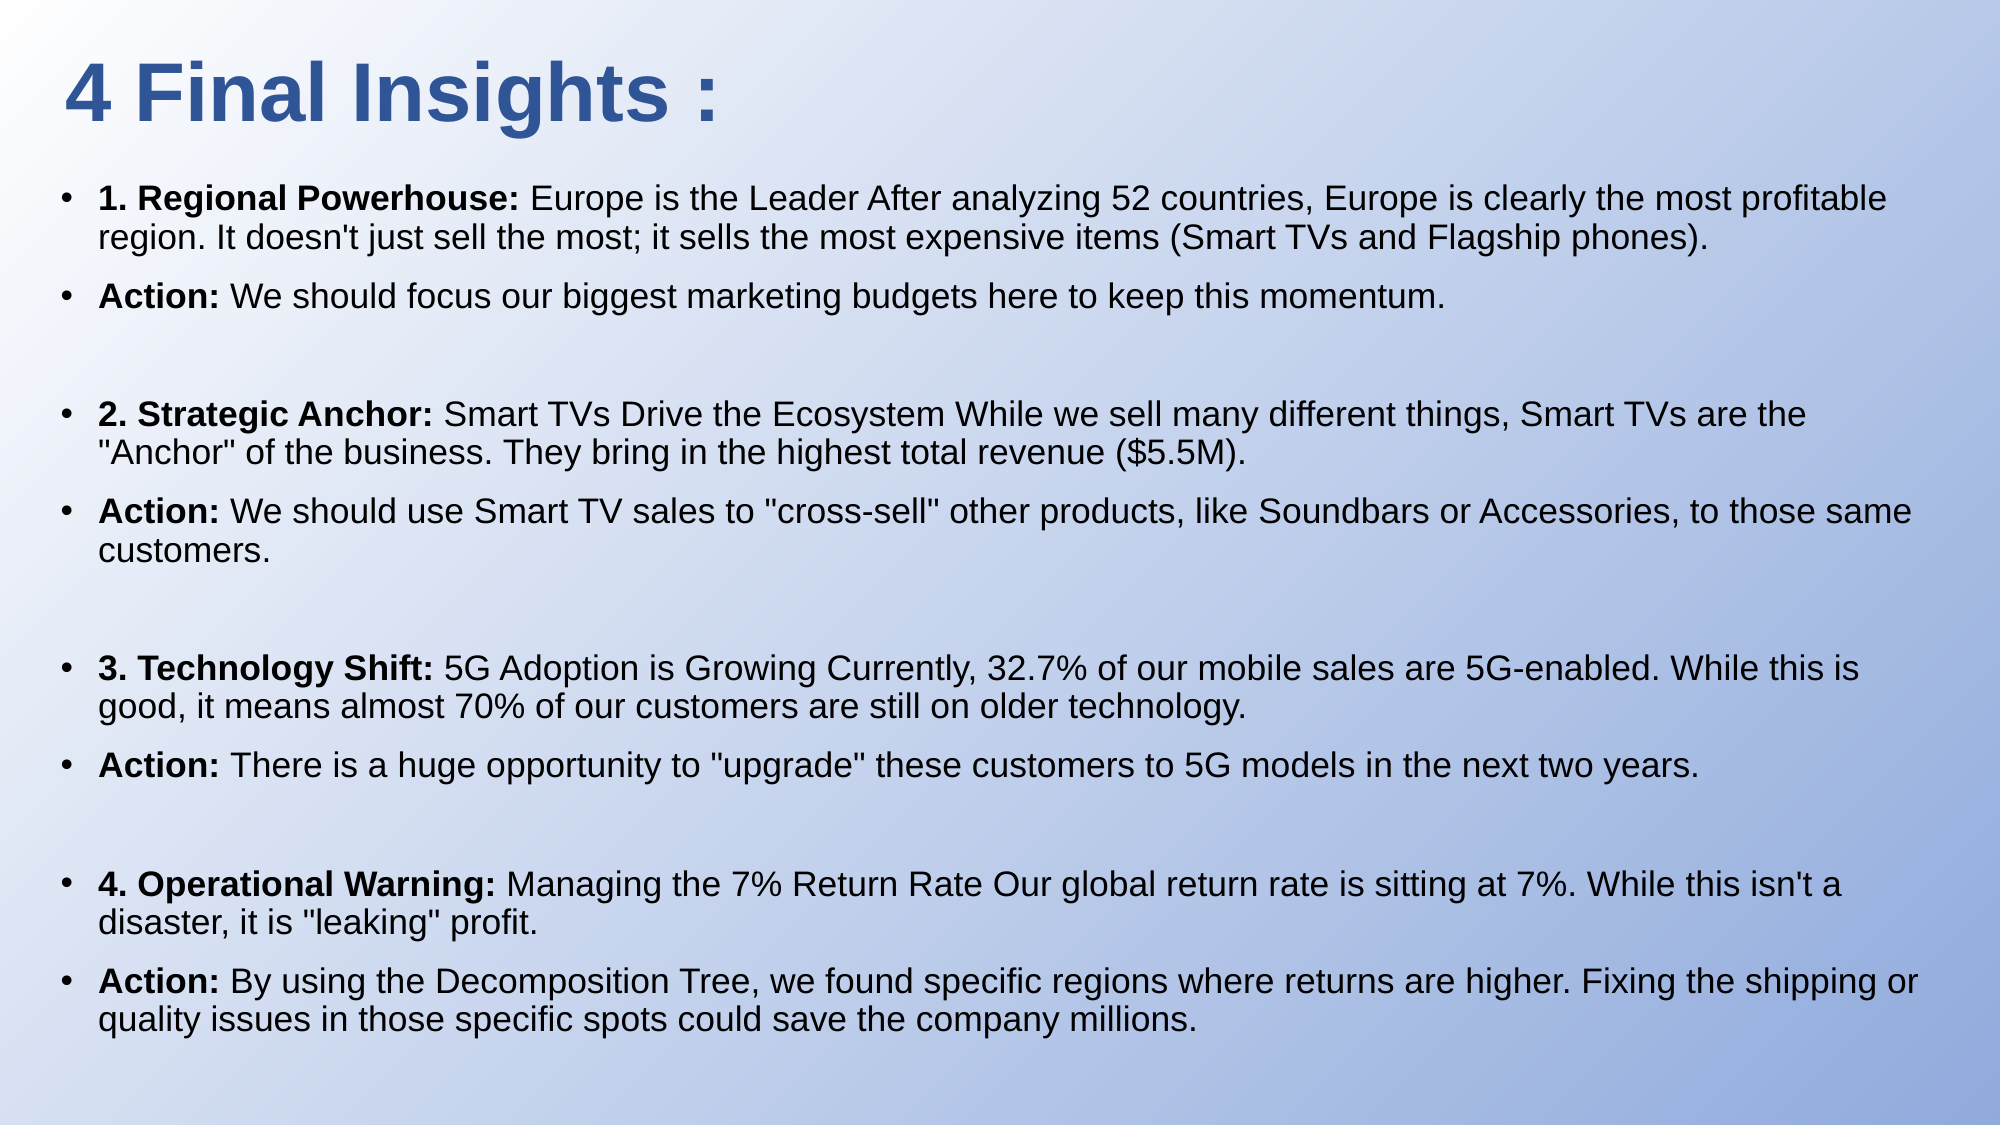

# 4 Final Insights :
1. Regional Powerhouse: Europe is the Leader After analyzing 52 countries, Europe is clearly the most profitable region. It doesn't just sell the most; it sells the most expensive items (Smart TVs and Flagship phones).
Action: We should focus our biggest marketing budgets here to keep this momentum.

2. Strategic Anchor: Smart TVs Drive the Ecosystem While we sell many different things, Smart TVs are the "Anchor" of the business. They bring in the highest total revenue ($5.5M).
Action: We should use Smart TV sales to "cross-sell" other products, like Soundbars or Accessories, to those same customers.

3. Technology Shift: 5G Adoption is Growing Currently, 32.7% of our mobile sales are 5G-enabled. While this is good, it means almost 70% of our customers are still on older technology.
Action: There is a huge opportunity to "upgrade" these customers to 5G models in the next two years.

4. Operational Warning: Managing the 7% Return Rate Our global return rate is sitting at 7%. While this isn't a disaster, it is "leaking" profit.
Action: By using the Decomposition Tree, we found specific regions where returns are higher. Fixing the shipping or quality issues in those specific spots could save the company millions.